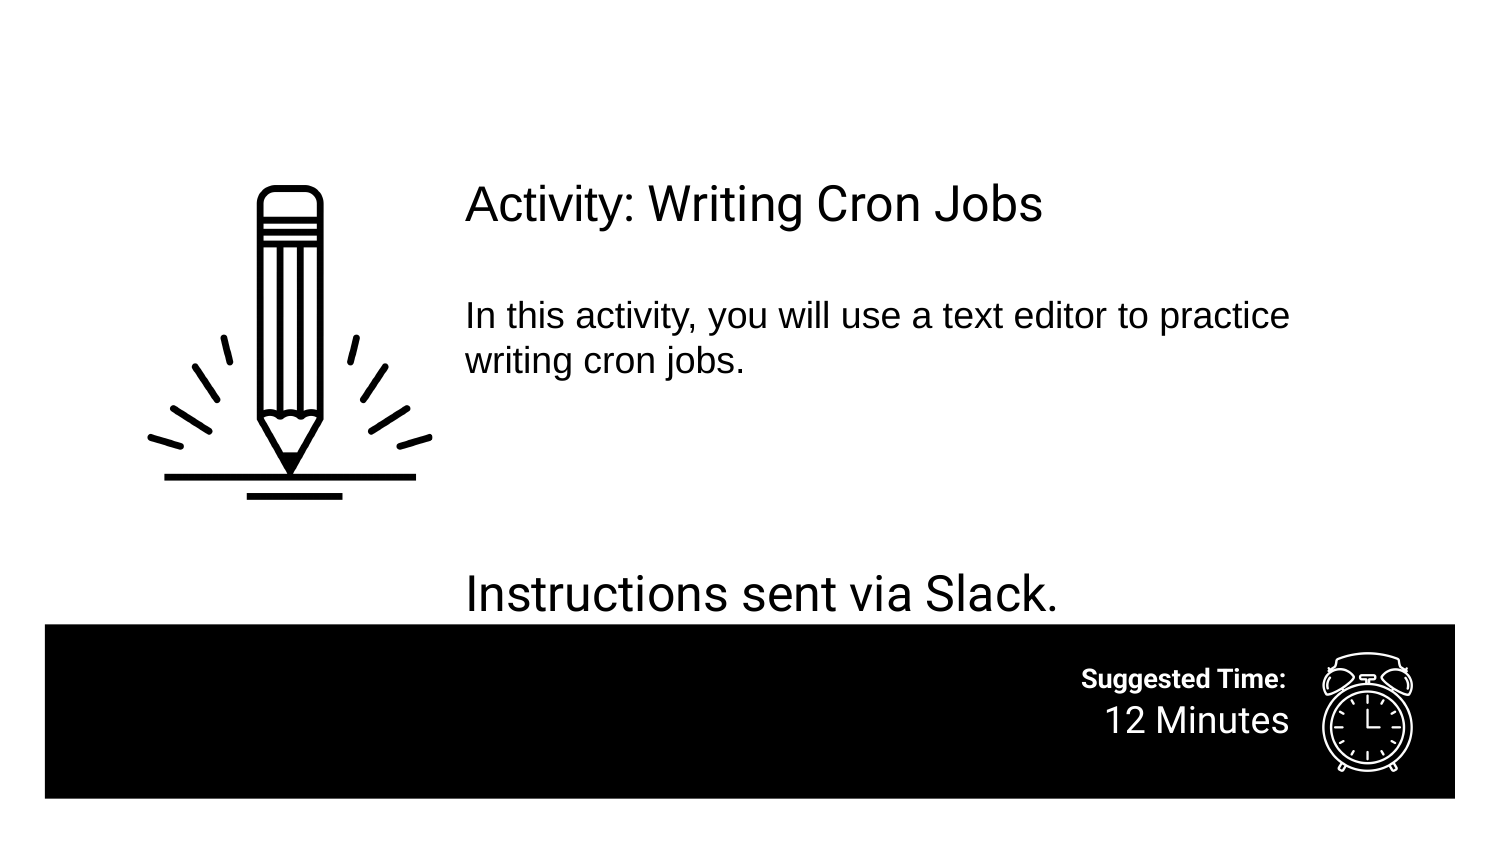

Activity: Writing Cron Jobs

In this activity, you will use a text editor to practice writing cron jobs.

Instructions sent via Slack.
# 12 Minutes